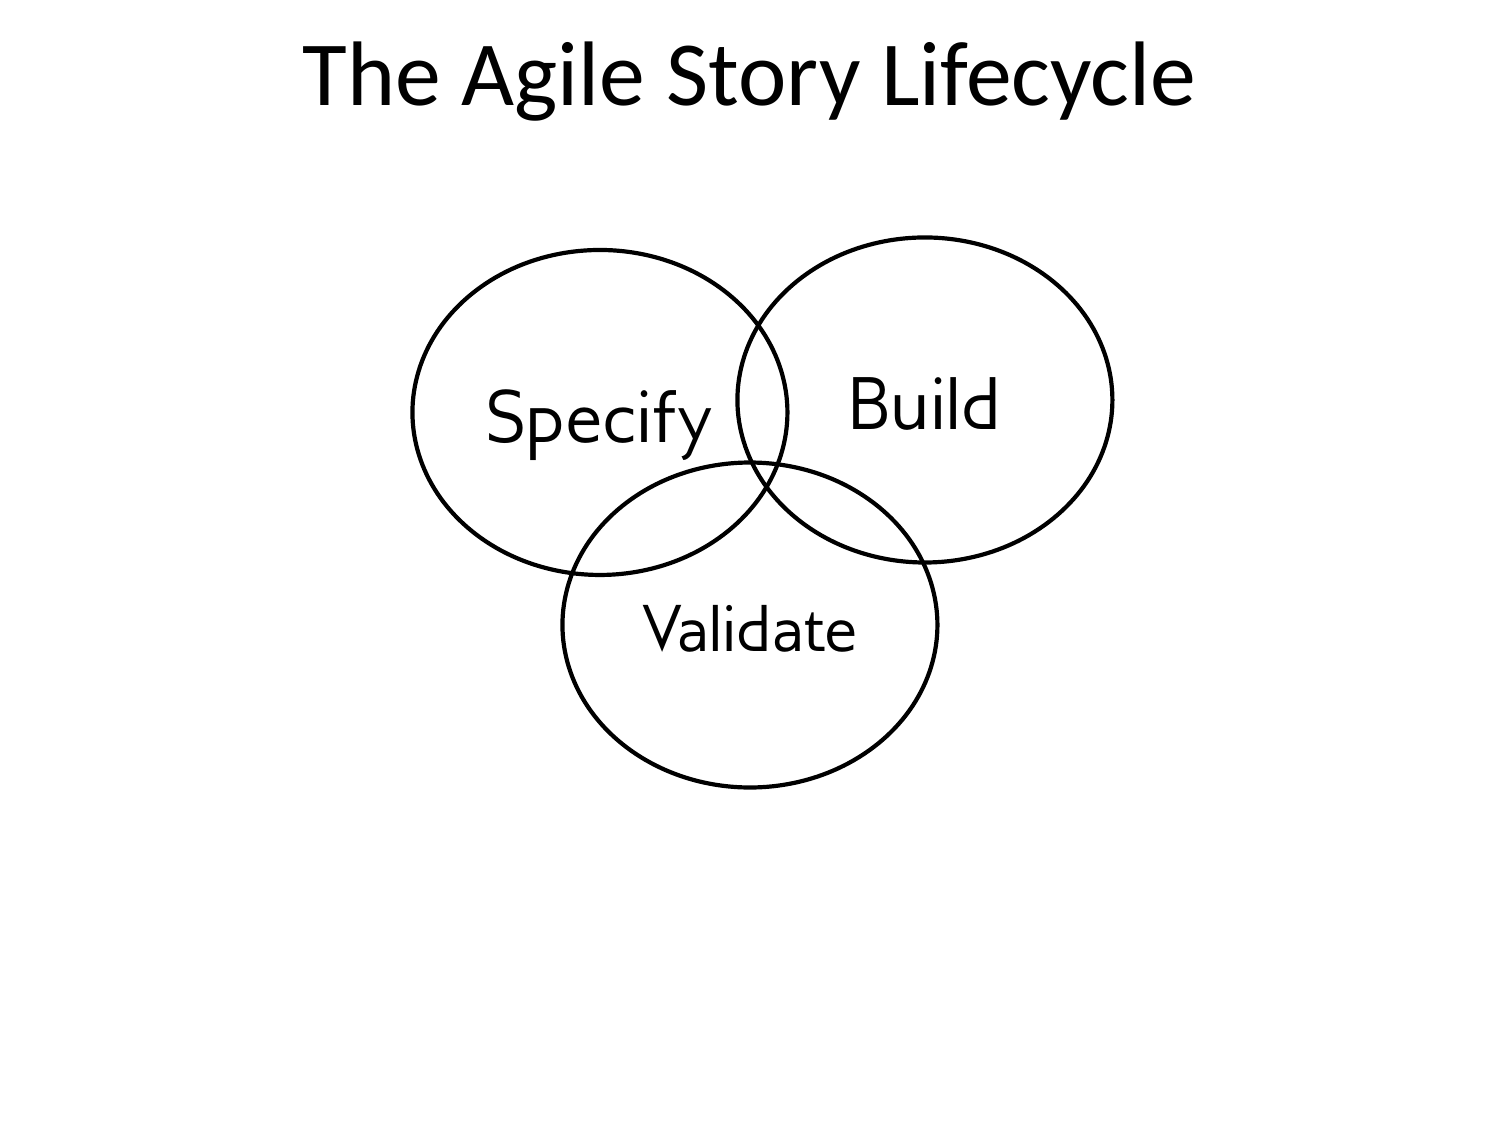

# The Agile Story Lifecycle
Build
Specify
Validate